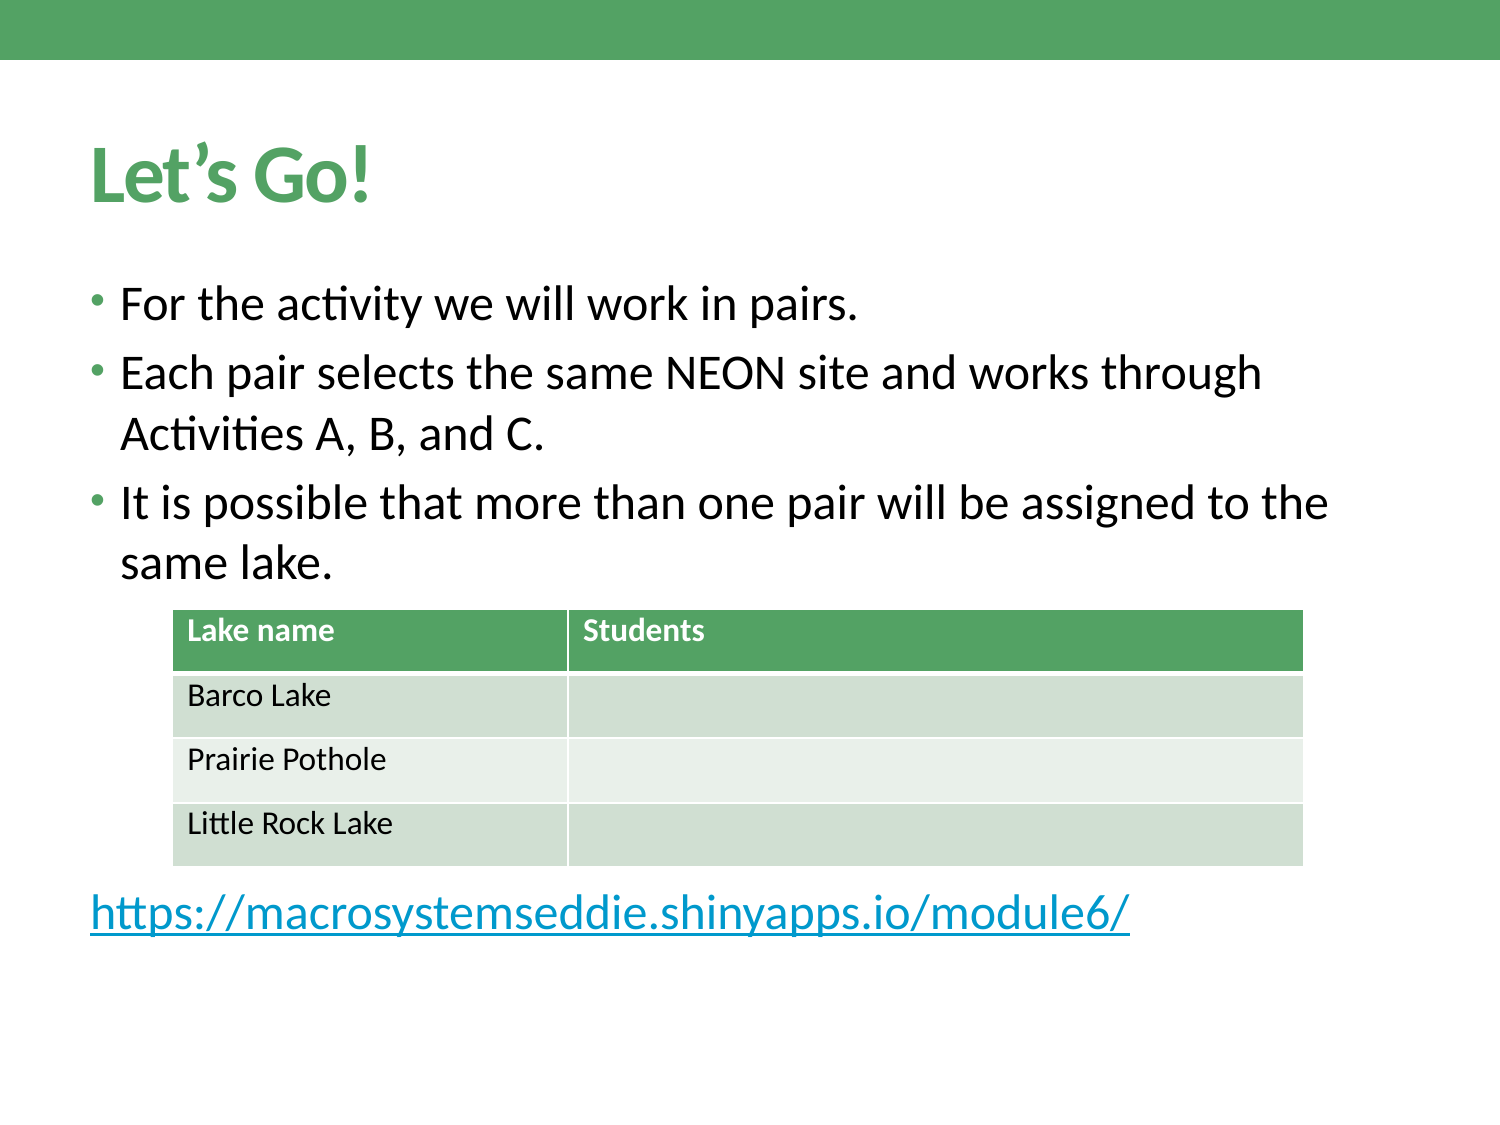

# Let’s Go!
For the activity we will work in pairs.
Each pair selects the same NEON site and works through Activities A, B, and C.
It is possible that more than one pair will be assigned to the same lake.

https://macrosystemseddie.shinyapps.io/module6/

| Lake name | Students |
| --- | --- |
| Barco Lake |  |
| Prairie Pothole |  |
| Little Rock Lake |  |